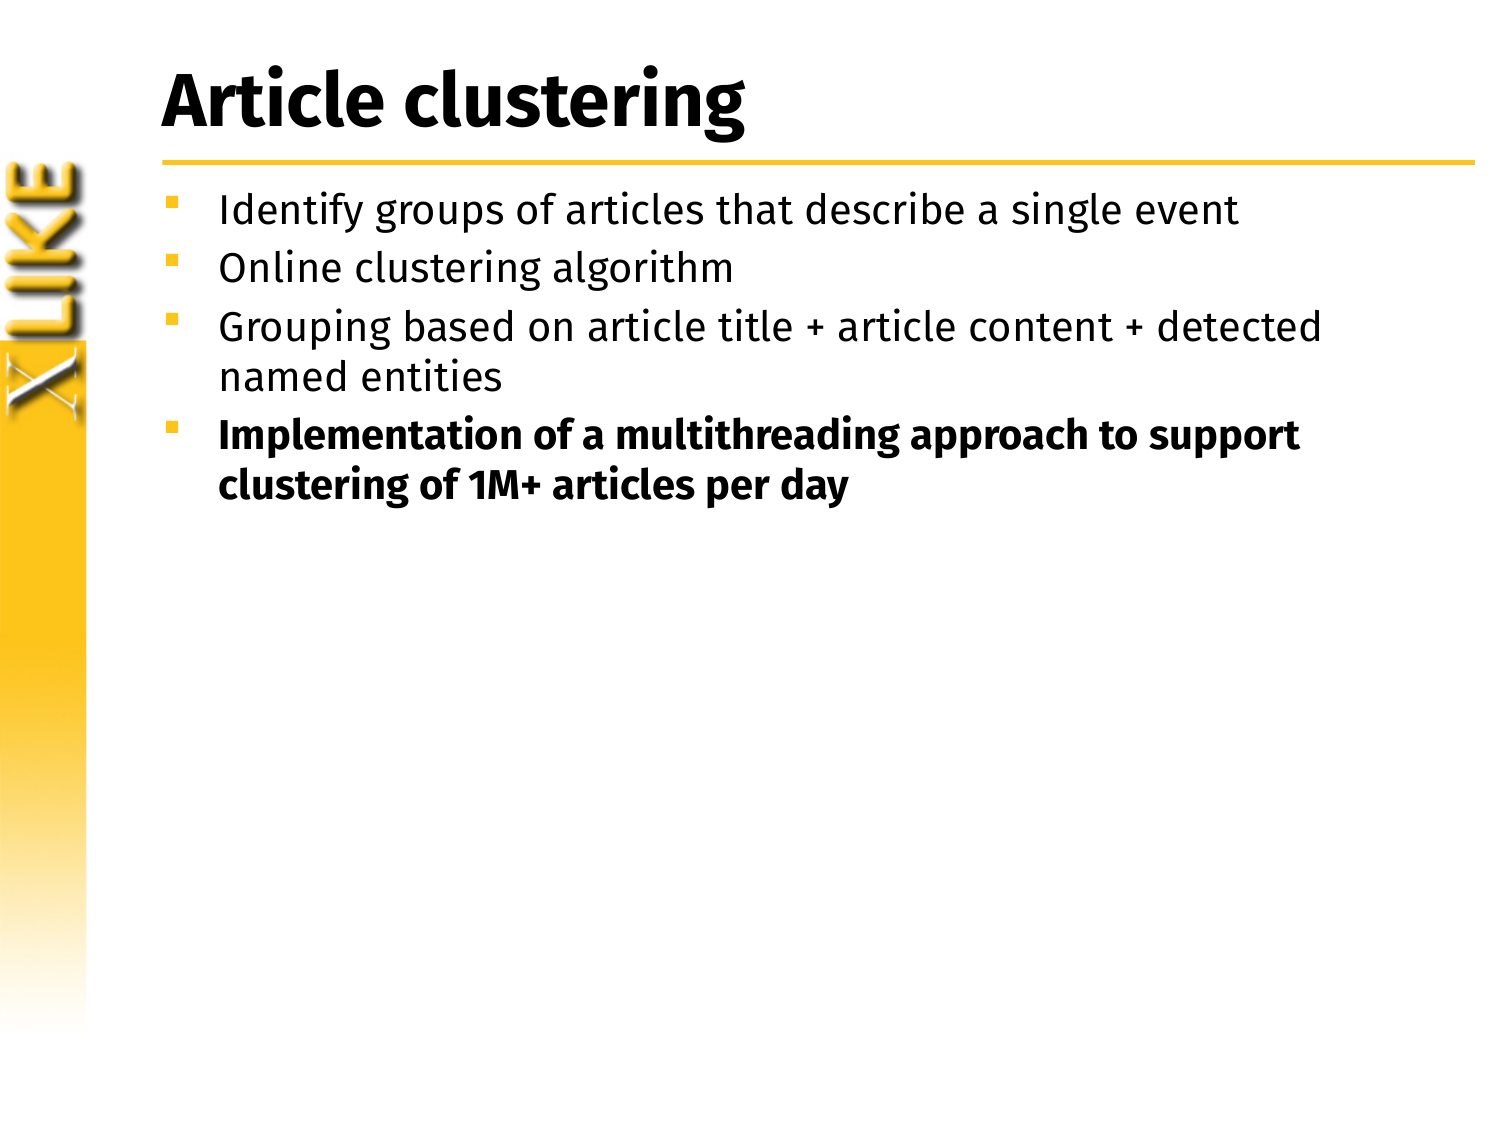

# Article clustering
Identify groups of articles that describe a single event
Online clustering algorithm
Grouping based on article title + article content + detected named entities
Implementation of a multithreading approach to support clustering of 1M+ articles per day